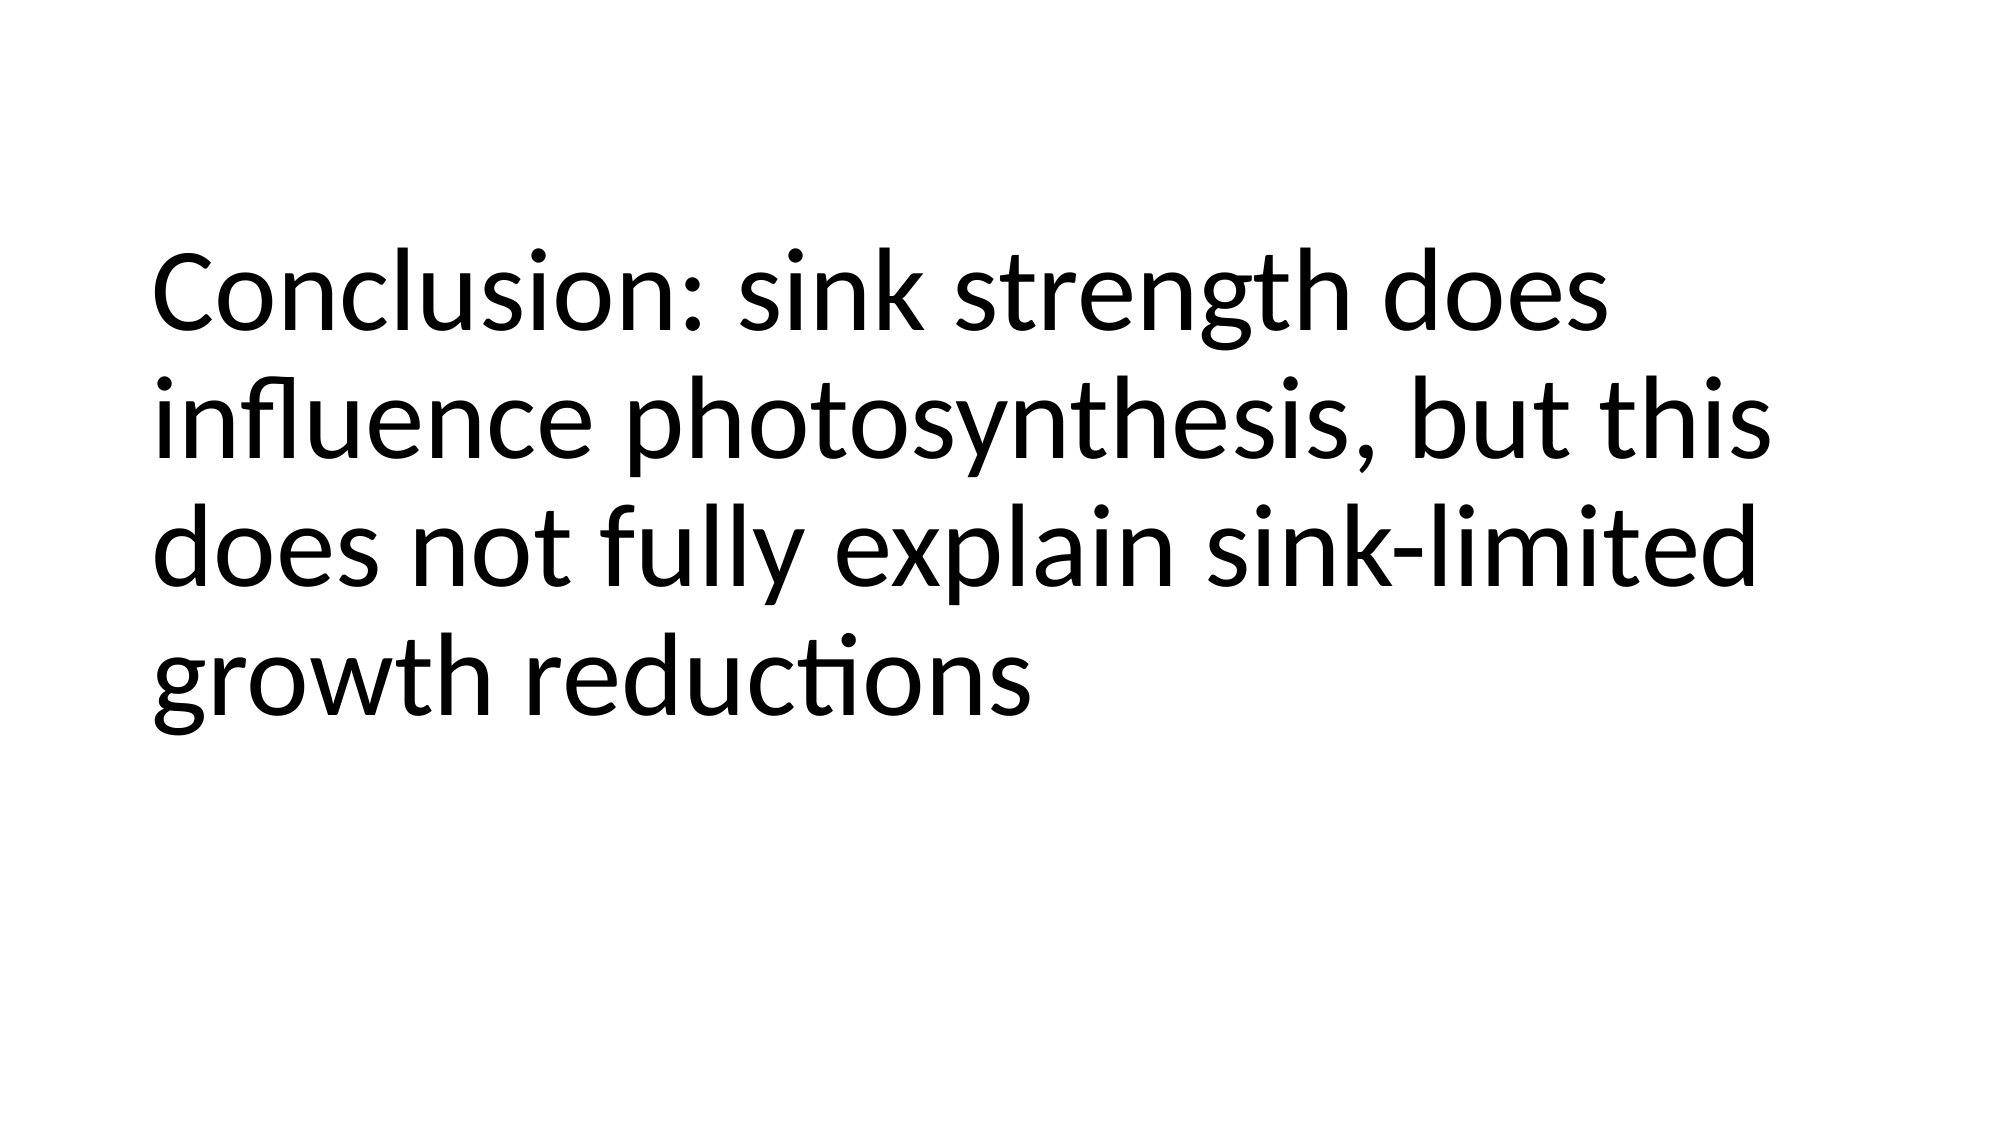

# Conclusion: sink strength does influence photosynthesis, but this does not fully explain sink-limited growth reductions